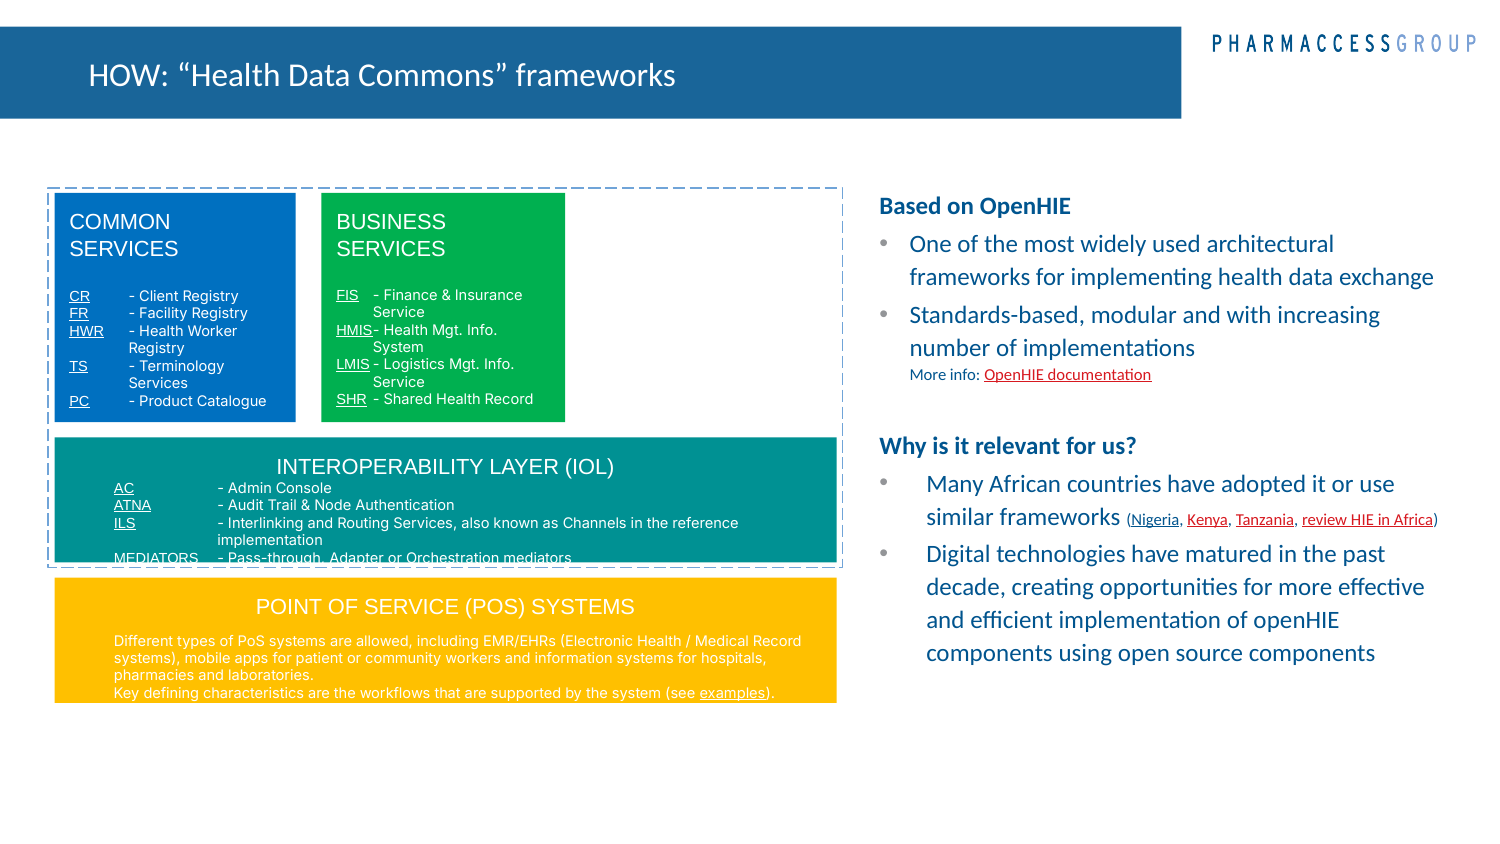

# HOW: “Health Data Commons” frameworks
Based on OpenHIE
One of the most widely used architectural frameworks for implementing health data exchange
Standards-based, modular and with increasing number of implementations
More info: OpenHIE documentation

Why is it relevant for us?
Many African countries have adopted it or use similar frameworks (Nigeria, Kenya, Tanzania, review HIE in Africa)
Digital technologies have matured in the past decade, creating opportunities for more effective and efficient implementation of openHIE components using open source components

COMMON
SERVICES

CR	- Client Registry
FR	- Facility Registry
HWR	- Health Worker Registry
TS	- Terminology Services
PC	- Product Catalogue

BUSINESS
SERVICES

FIS	- Finance & Insurance Service
HMIS	- Health Mgt. Info. System
LMIS	- Logistics Mgt. Info. Service
SHR	- Shared Health Record

INTEROPERABILITY LAYER (IOL)
AC	- Admin Console
ATNA	- Audit Trail & Node Authentication
ILS	- Interlinking and Routing Services, also known as Channels in the reference implementation
MEDIATORS	- Pass-through, Adapter or Orchestration mediators

POINT OF SERVICE (POS) SYSTEMS
Different types of PoS systems are allowed, including EMR/EHRs (Electronic Health / Medical Record systems), mobile apps for patient or community workers and information systems for hospitals, pharmacies and laboratories.
Key defining characteristics are the workflows that are supported by the system (see examples).